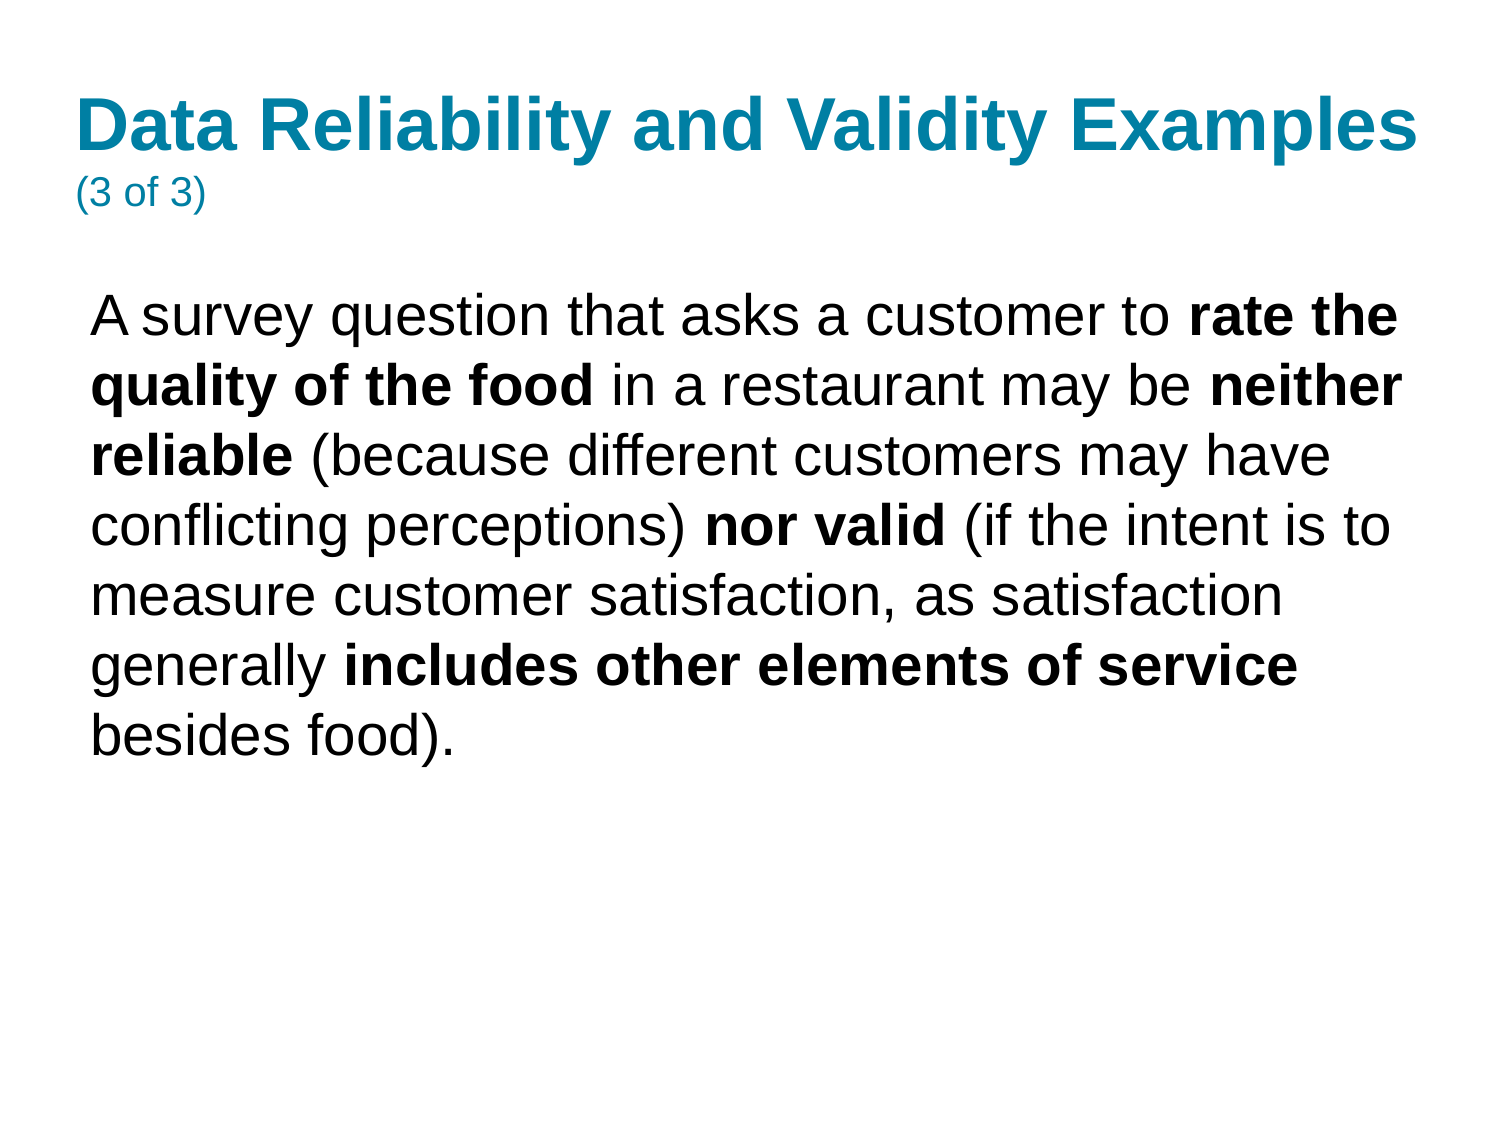

9/1/2021
21
# Data Reliability and Validity Examples (3 of 3)
A survey question that asks a customer to rate the quality of the food in a restaurant may be neither reliable (because different customers may have conflicting perceptions) nor valid (if the intent is to measure customer satisfaction, as satisfaction generally includes other elements of service besides food).